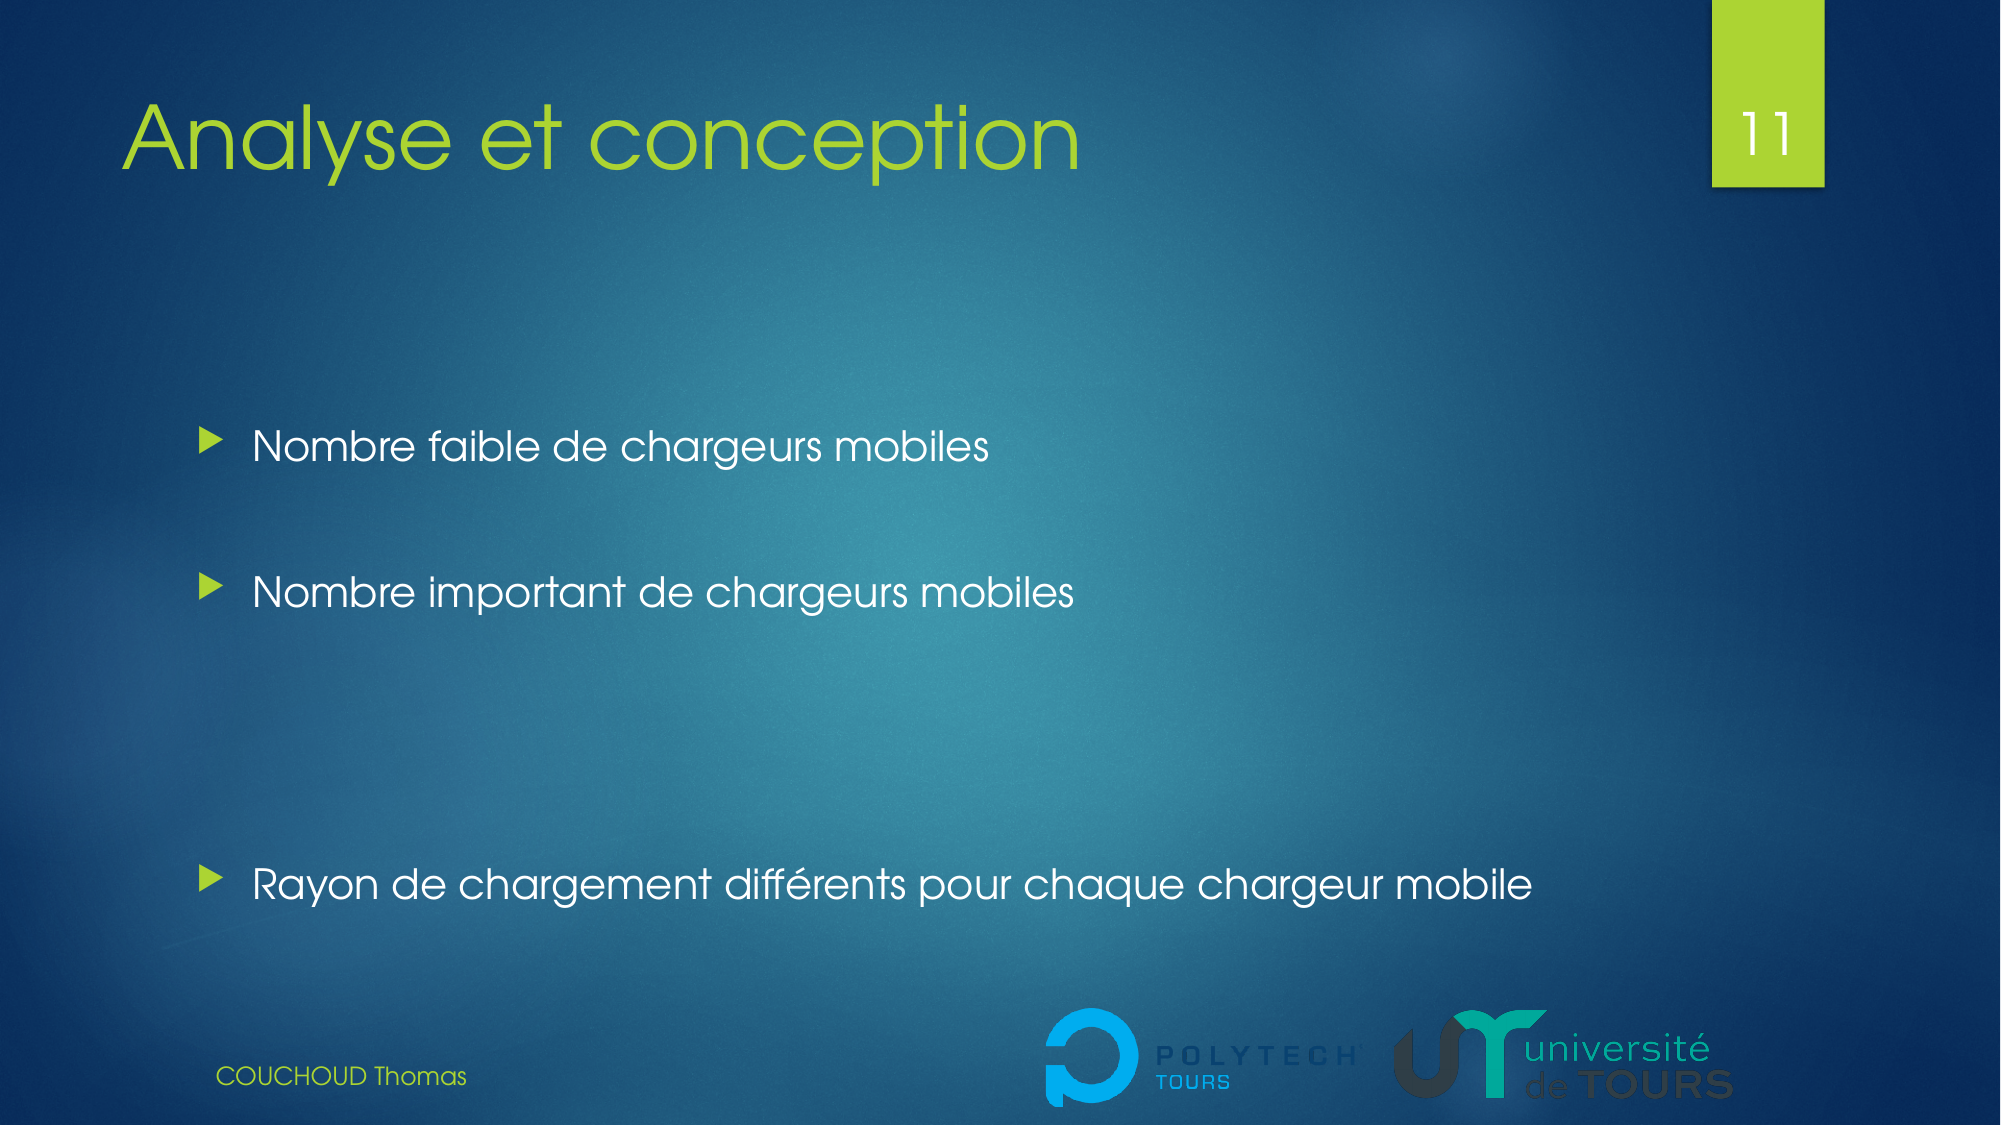

11
# Analyse et conception
Nombre faible de chargeurs mobiles
Nombre important de chargeurs mobiles

Rayon de chargement différents pour chaque chargeur mobile

COUCHOUD Thomas